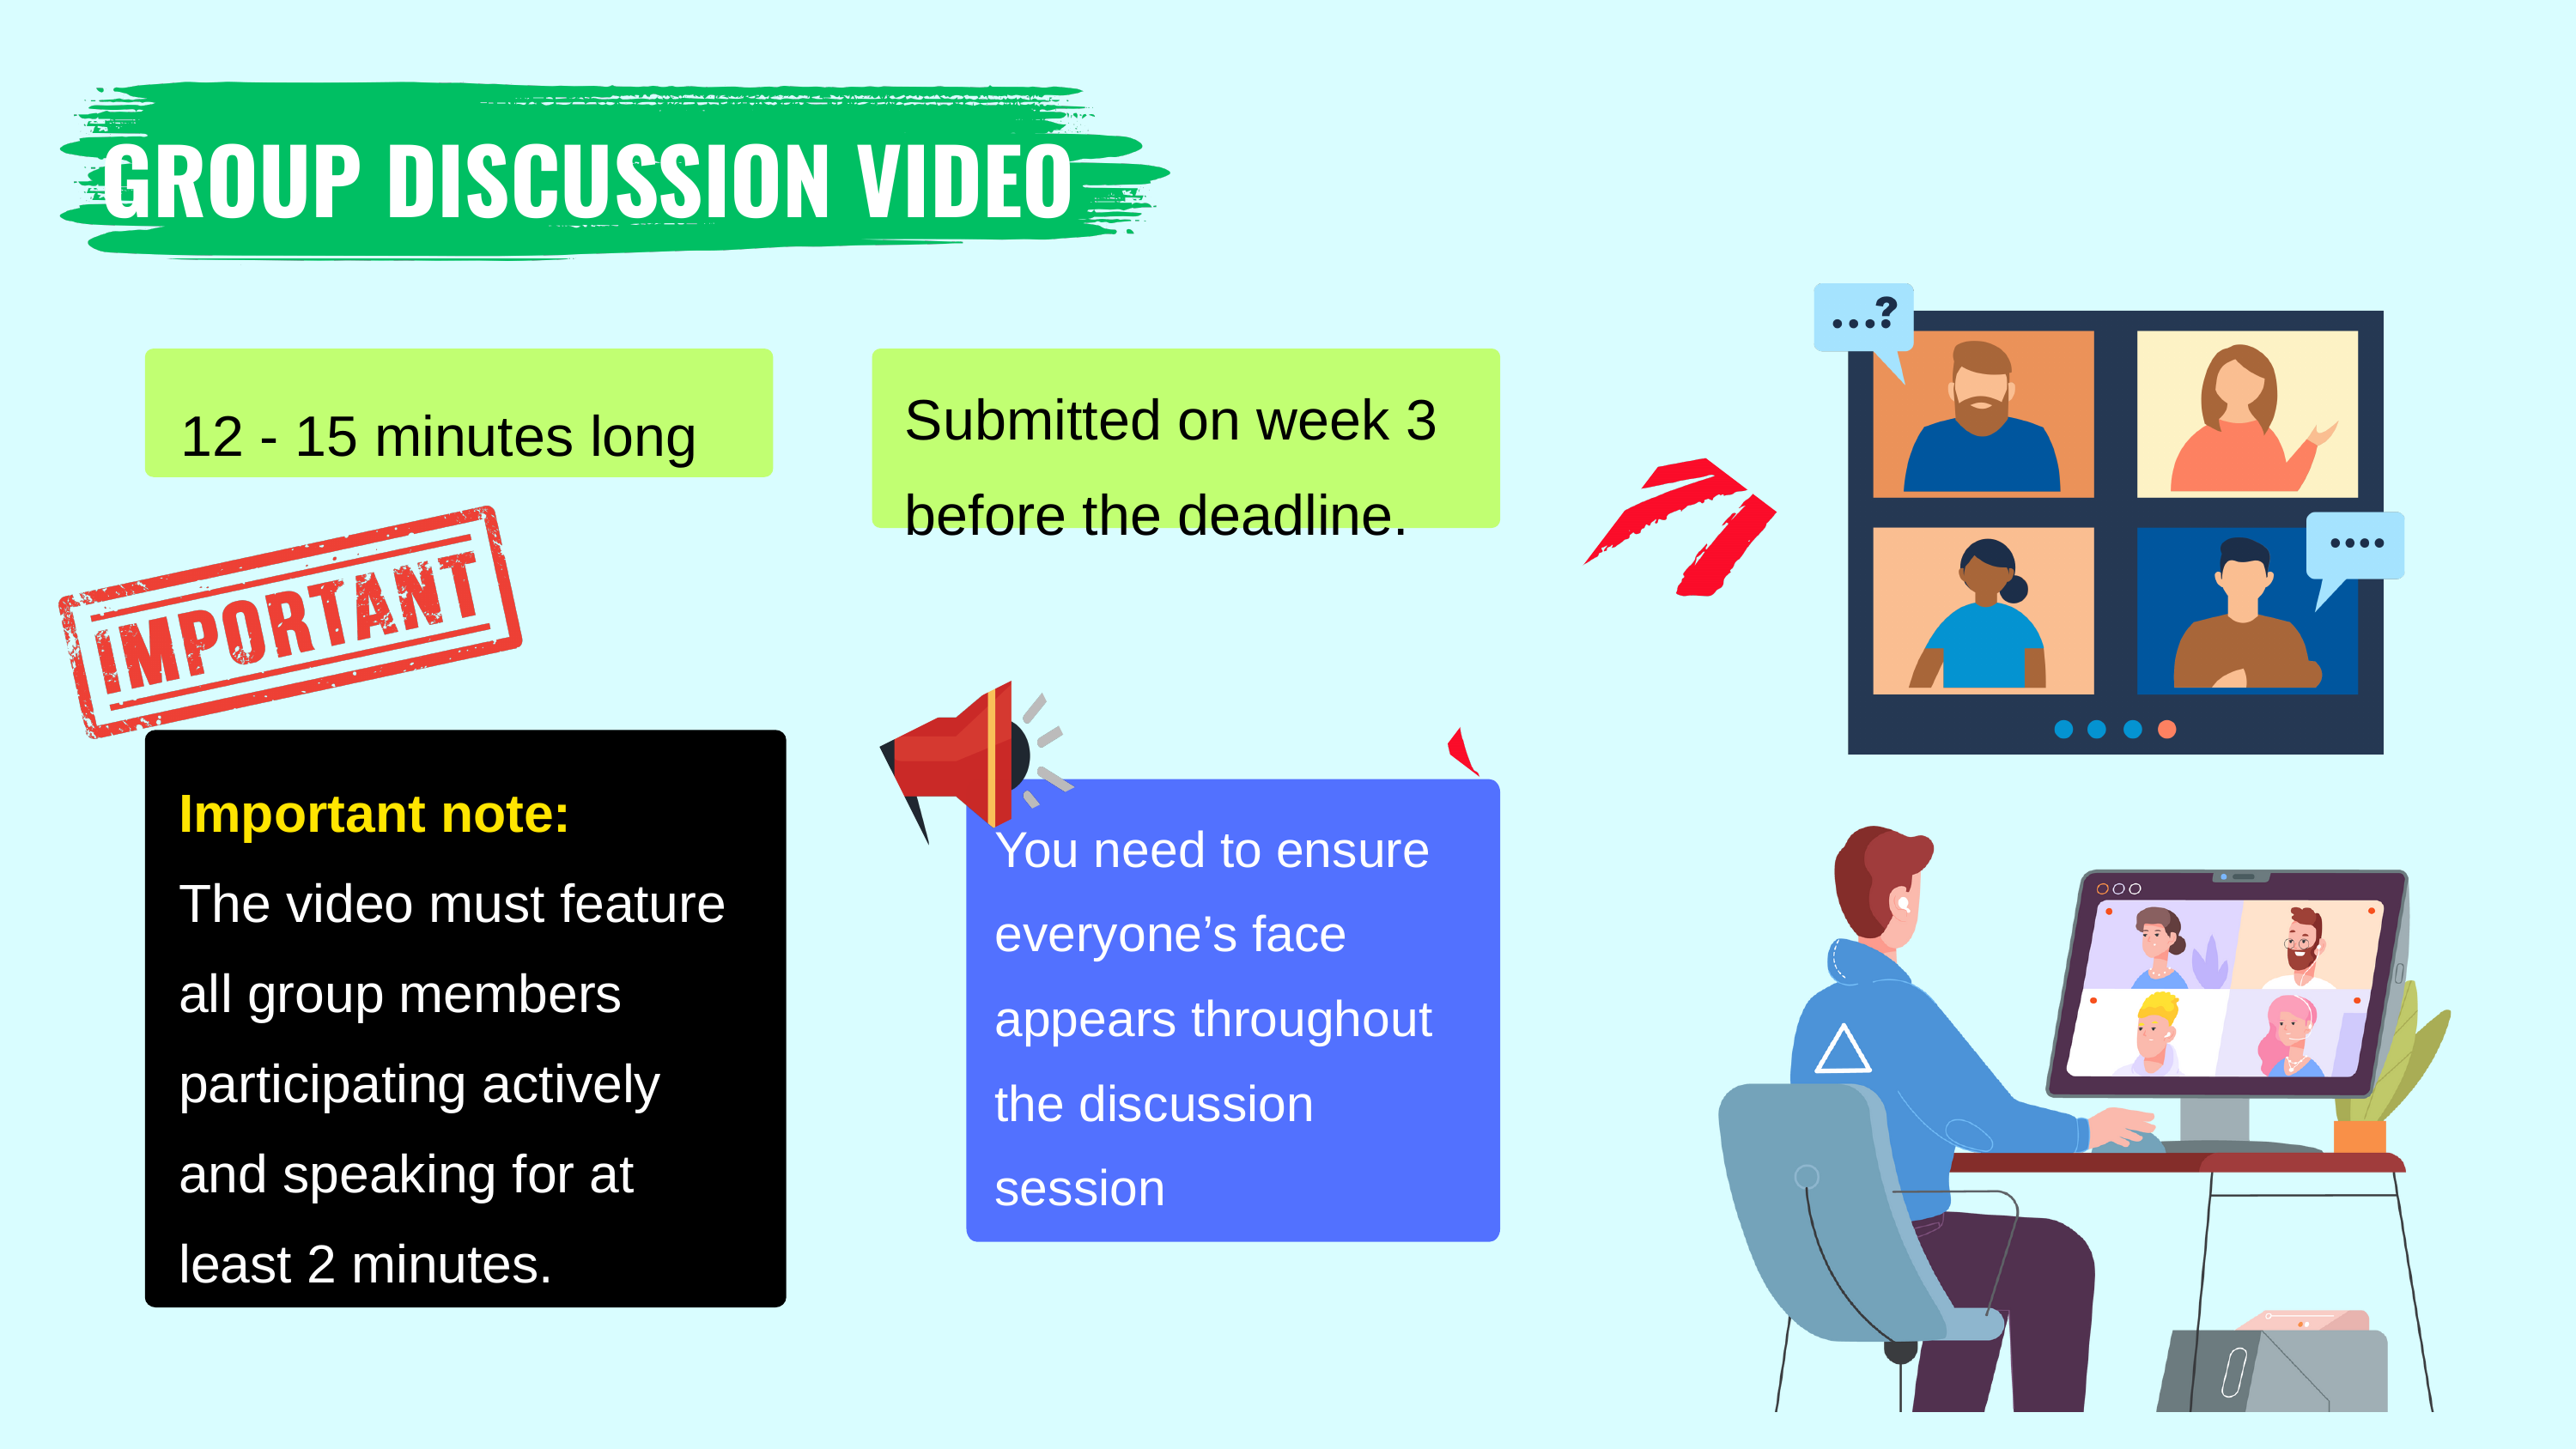

GROUP DISCUSSION VIDEO

Submitted on week 3 before the deadline.
12 - 15 minutes long

Important note:
The video must feature all group members participating actively and speaking for at least 2 minutes.

You need to ensure everyone’s face appears throughout the discussion session